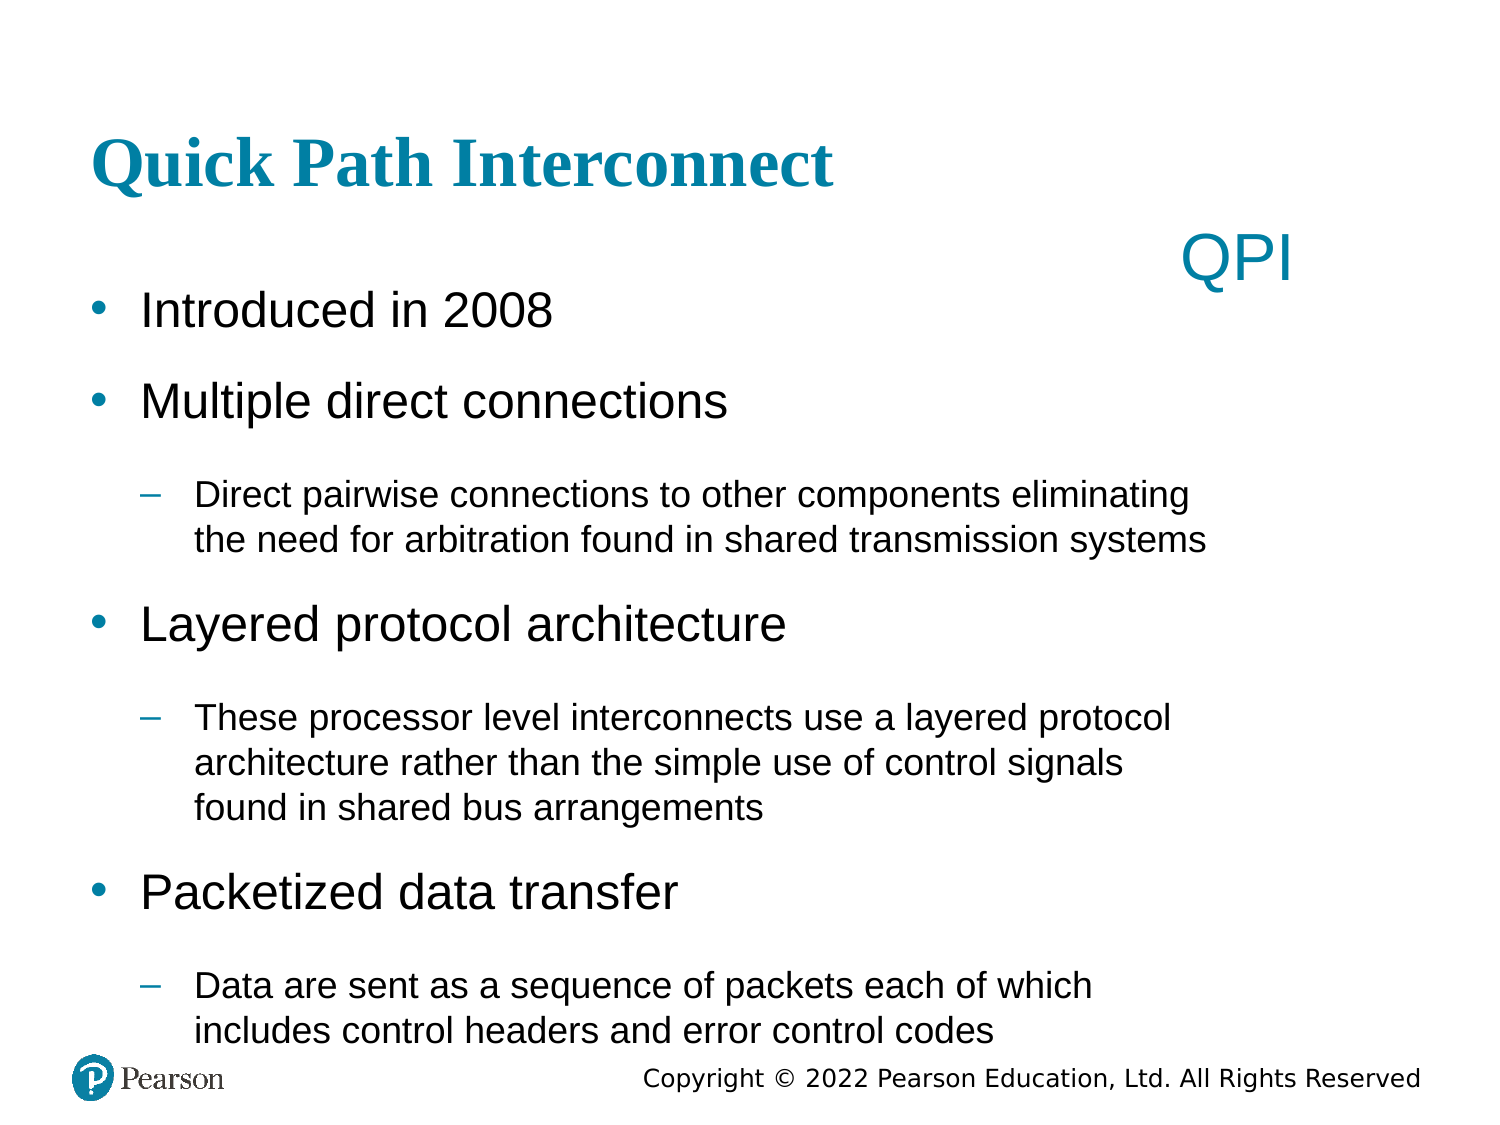

# Quick Path Interconnect
QPI
Introduced in 2008
Multiple direct connections
Direct pairwise connections to other components eliminating the need for arbitration found in shared transmission systems
Layered protocol architecture
These processor level interconnects use a layered protocol architecture rather than the simple use of control signals found in shared bus arrangements
Packetized data transfer
Data are sent as a sequence of packets each of which includes control headers and error control codes